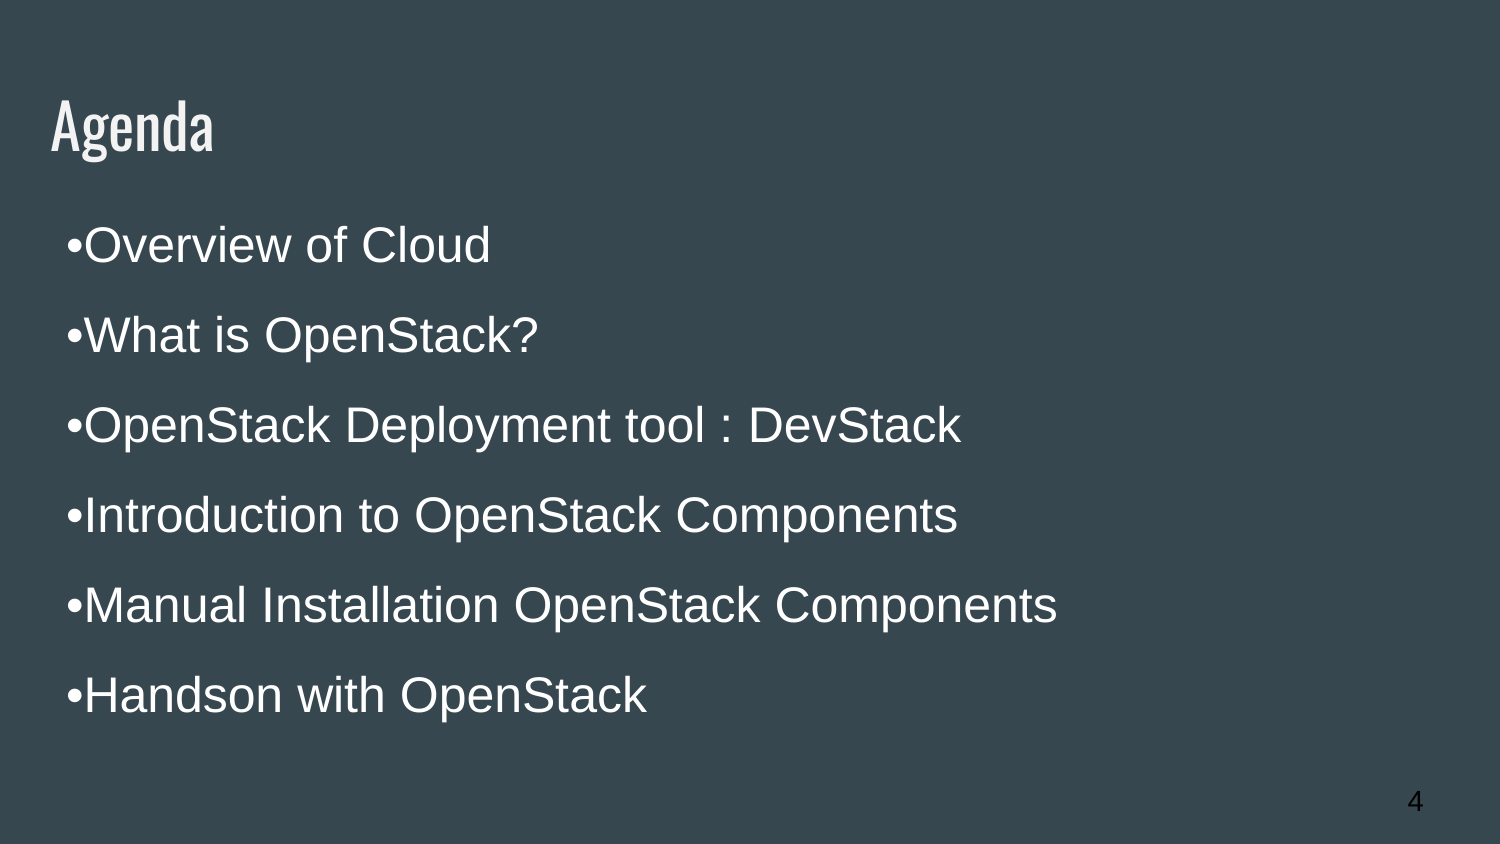

# Agenda

•Overview of Cloud
•What is OpenStack?
•OpenStack Deployment tool : DevStack
•Introduction to OpenStack Components
•Manual Installation OpenStack Components
•Handson with OpenStack

4